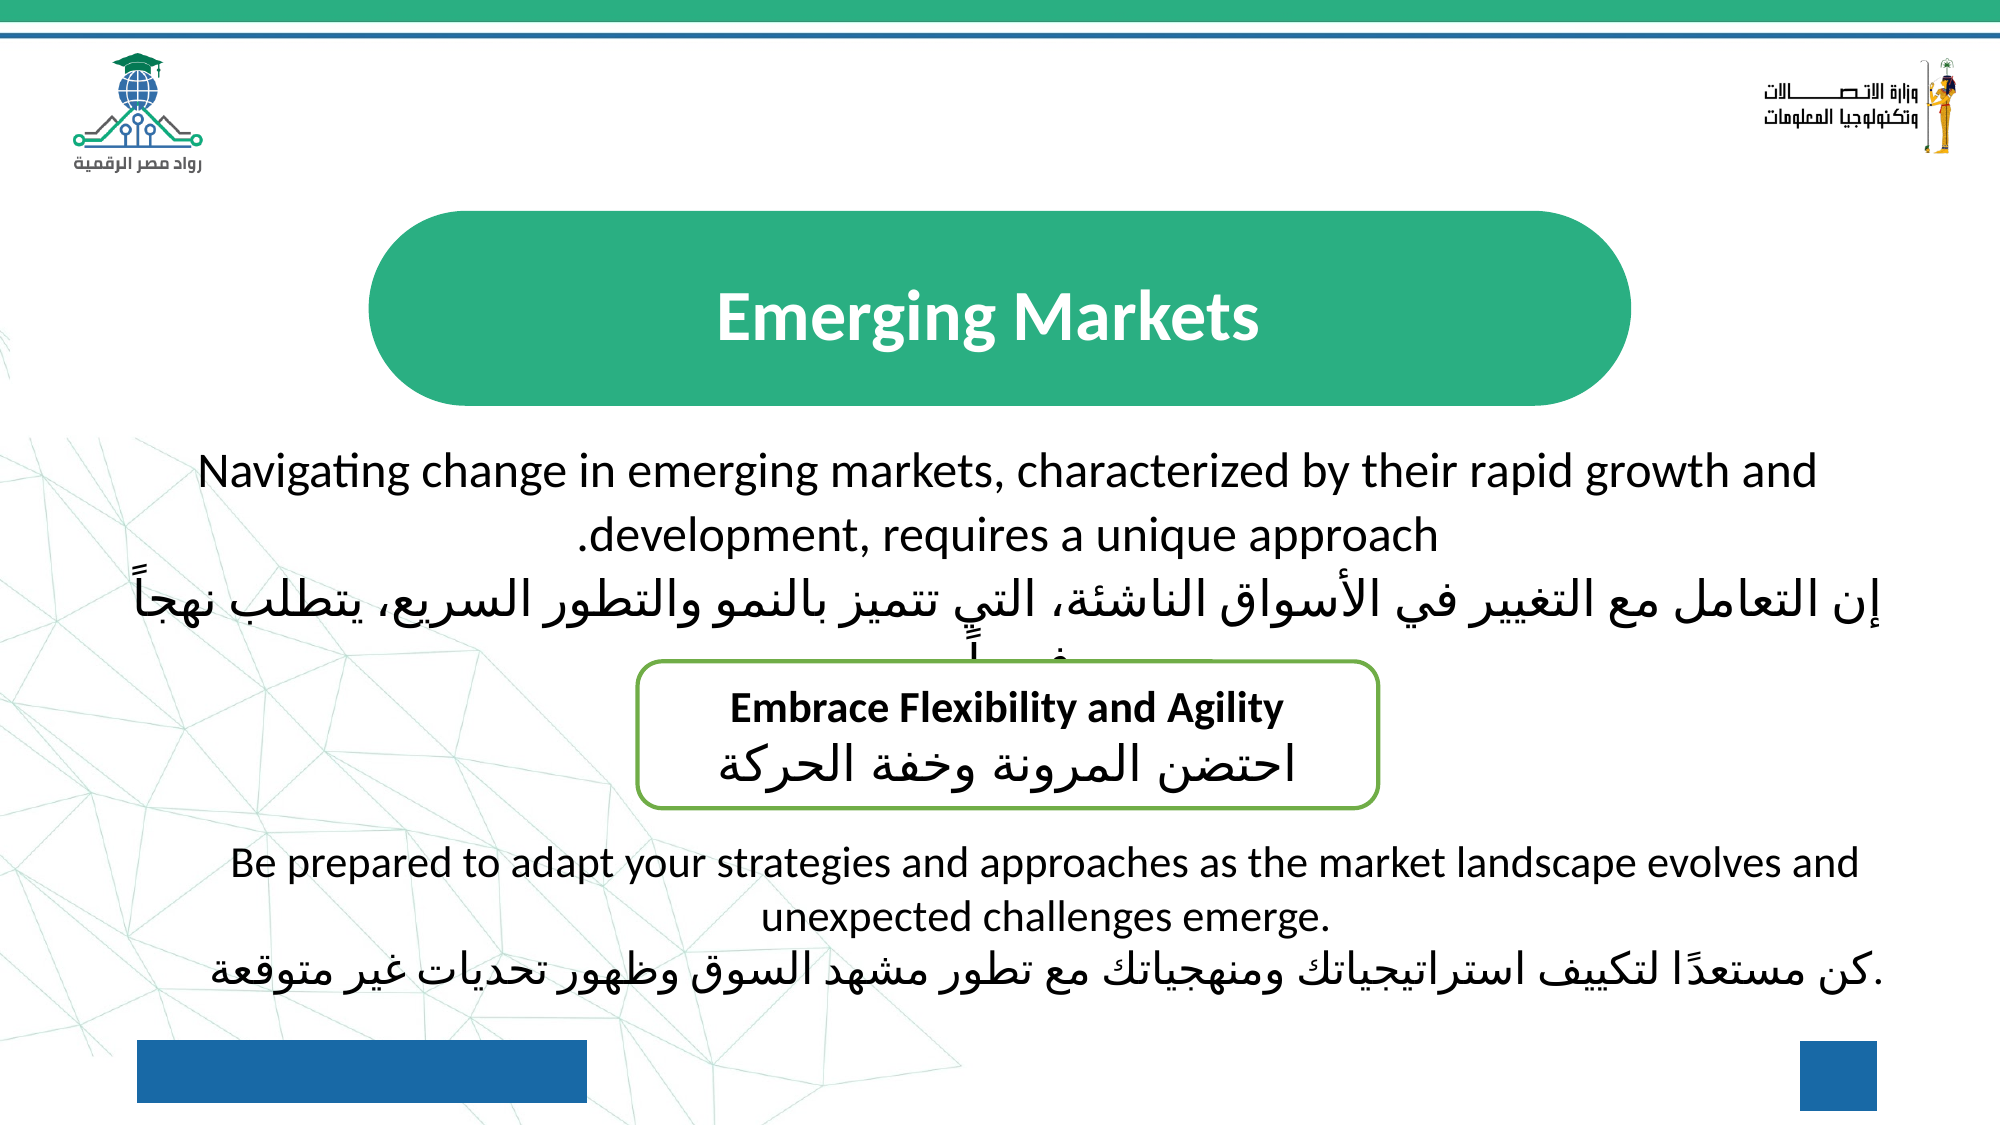

Emerging Markets
Navigating change in emerging markets, characterized by their rapid growth and development, requires a unique approach.
إن التعامل مع التغيير في الأسواق الناشئة، التي تتميز بالنمو والتطور السريع، يتطلب نهجاً فريداً.
Embrace Flexibility and Agility
احتضن المرونة وخفة الحركة
Be prepared to adapt your strategies and approaches as the market landscape evolves and unexpected challenges emerge.
كن مستعدًا لتكييف استراتيجياتك ومنهجياتك مع تطور مشهد السوق وظهور تحديات غير متوقعة.